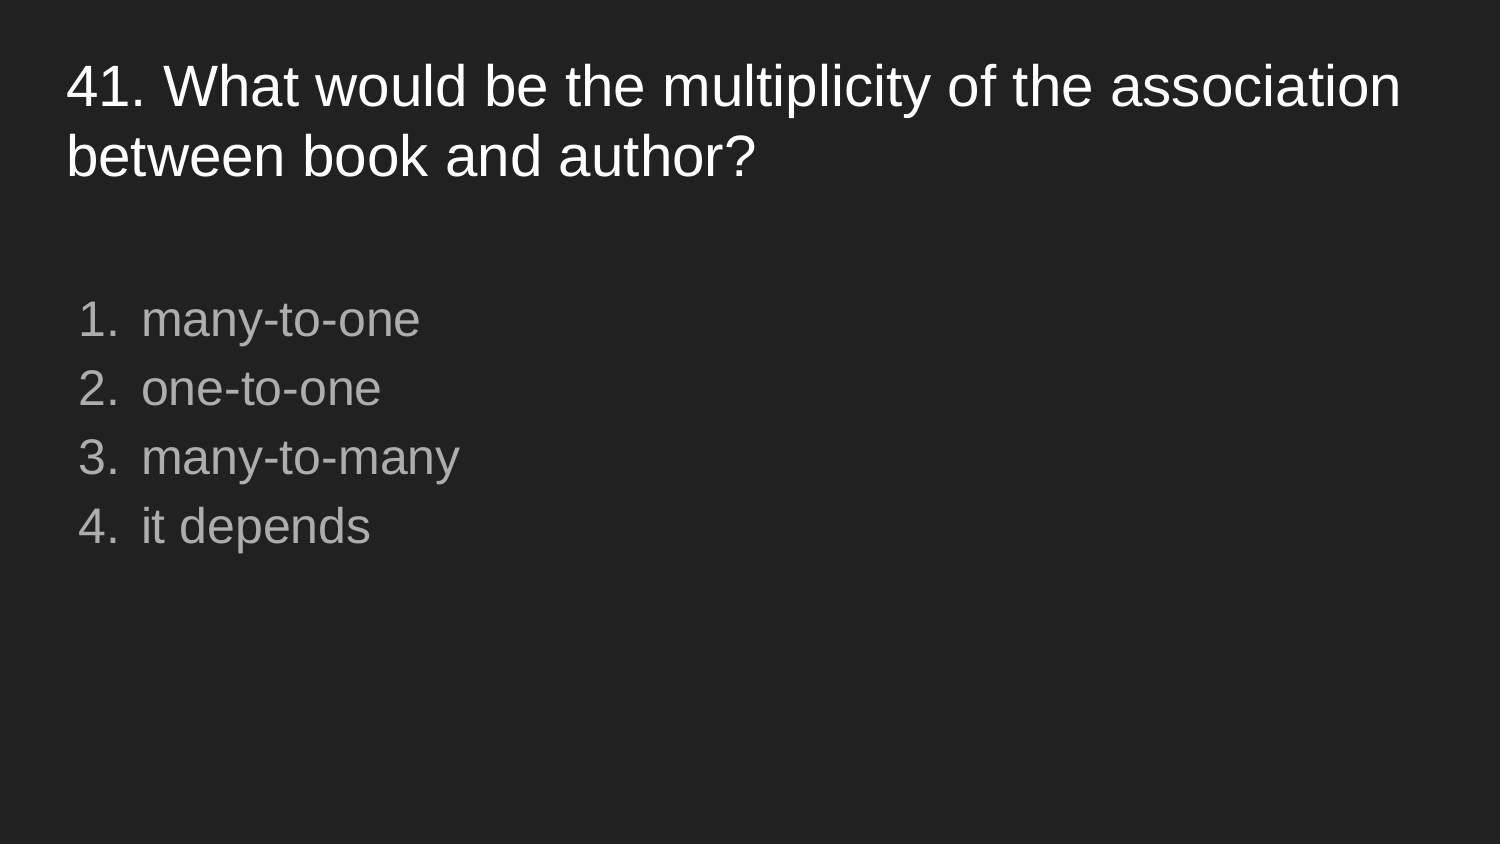

# 41. What would be the multiplicity of the association between book and author?

many-to-one
one-to-one
many-to-many
it depends